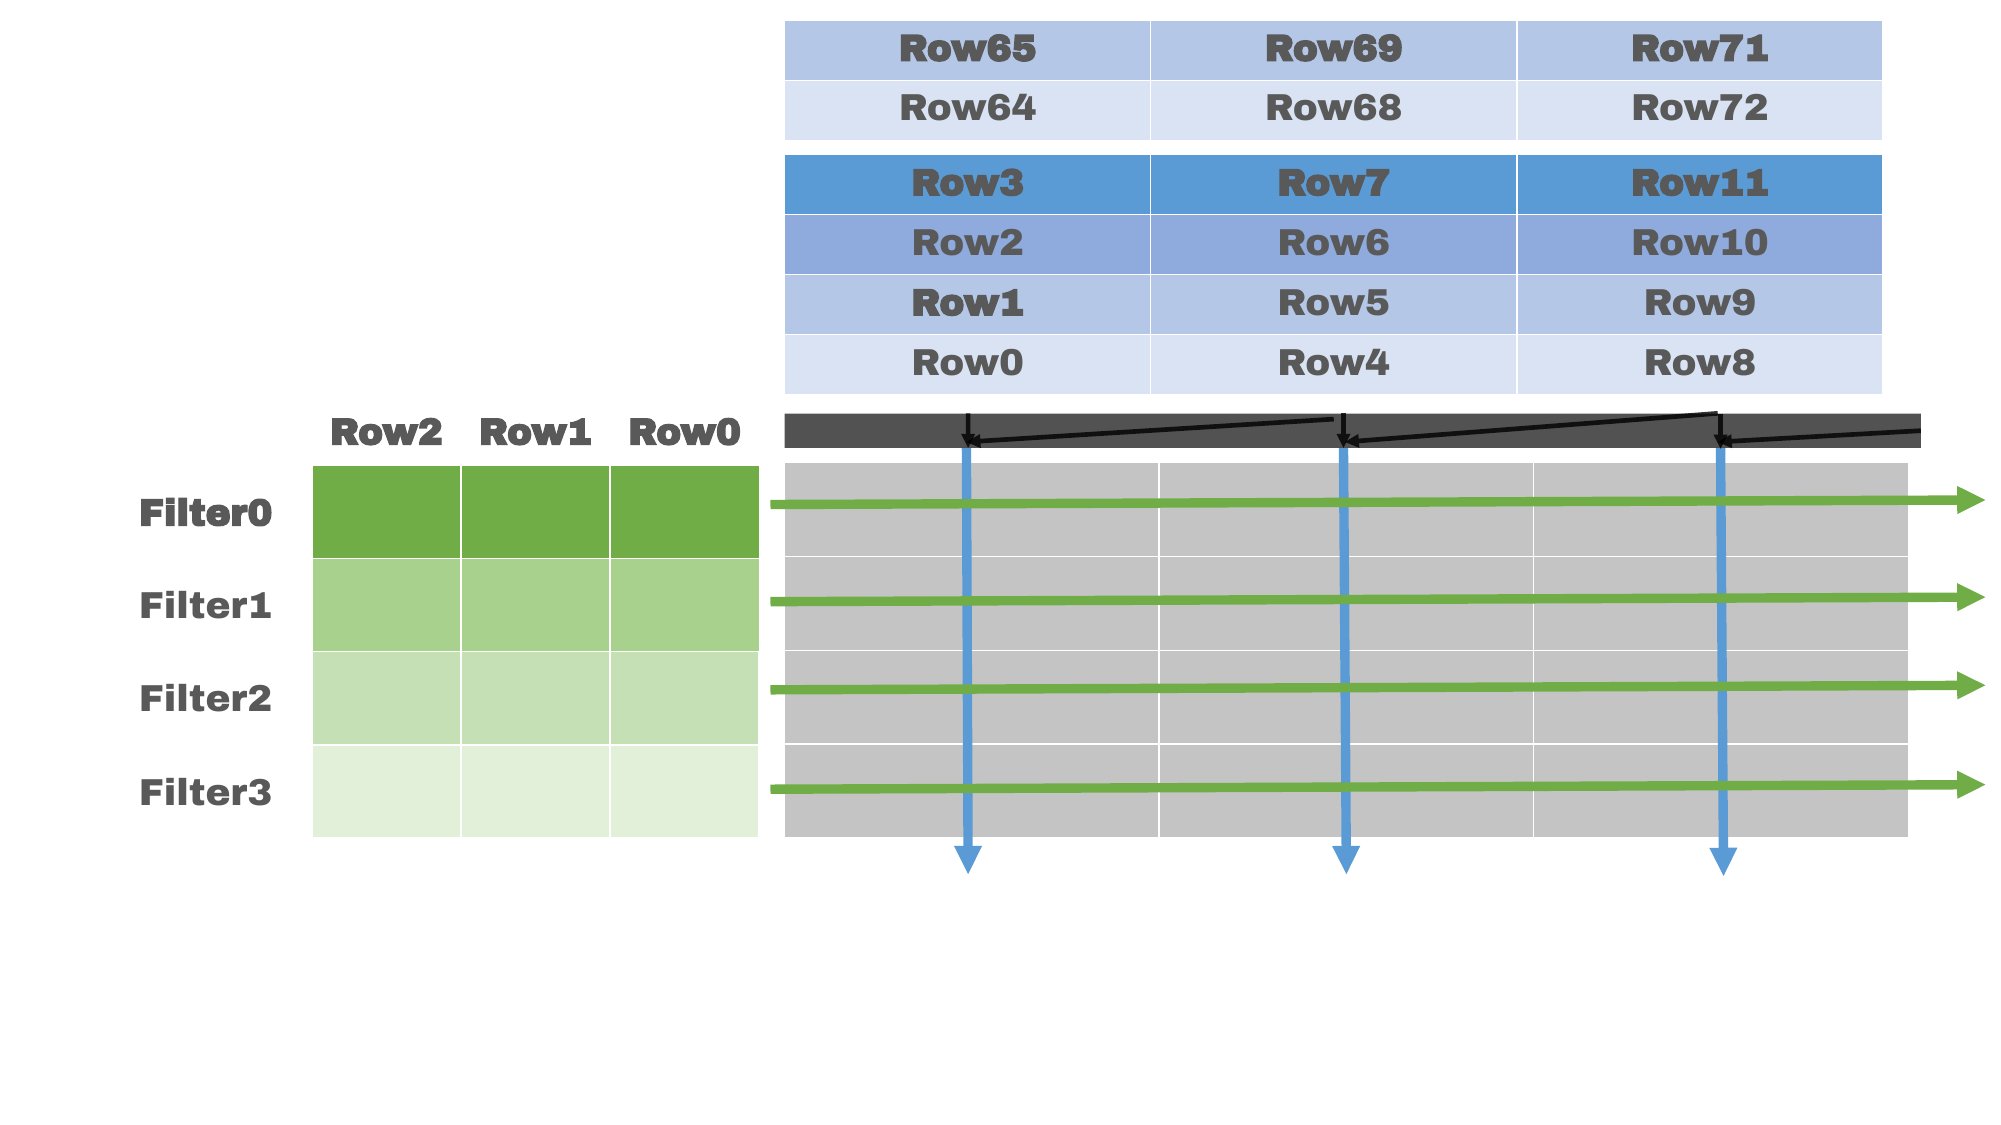

| Row65 | Row69 | Row71 |
| --- | --- | --- |
| Row64 | Row68 | Row72 |
| Row3 | Row7 | Row11 |
| --- | --- | --- |
| Row2 | Row6 | Row10 |
| Row1 | Row5 | Row9 |
| Row0 | Row4 | Row8 |
| Row2 | Row1 | Row0 |
| --- | --- | --- |

|  |  |  |
| --- | --- | --- |
|  |  |  |
|  |  |  |
|  |  |  |
|  |  |  |
| --- | --- | --- |
|  |  |  |
|  |  |  |
|  |  |  |
| Filter0 |
| --- |
| Filter1 |
| Filter2 |
| Filter3 |